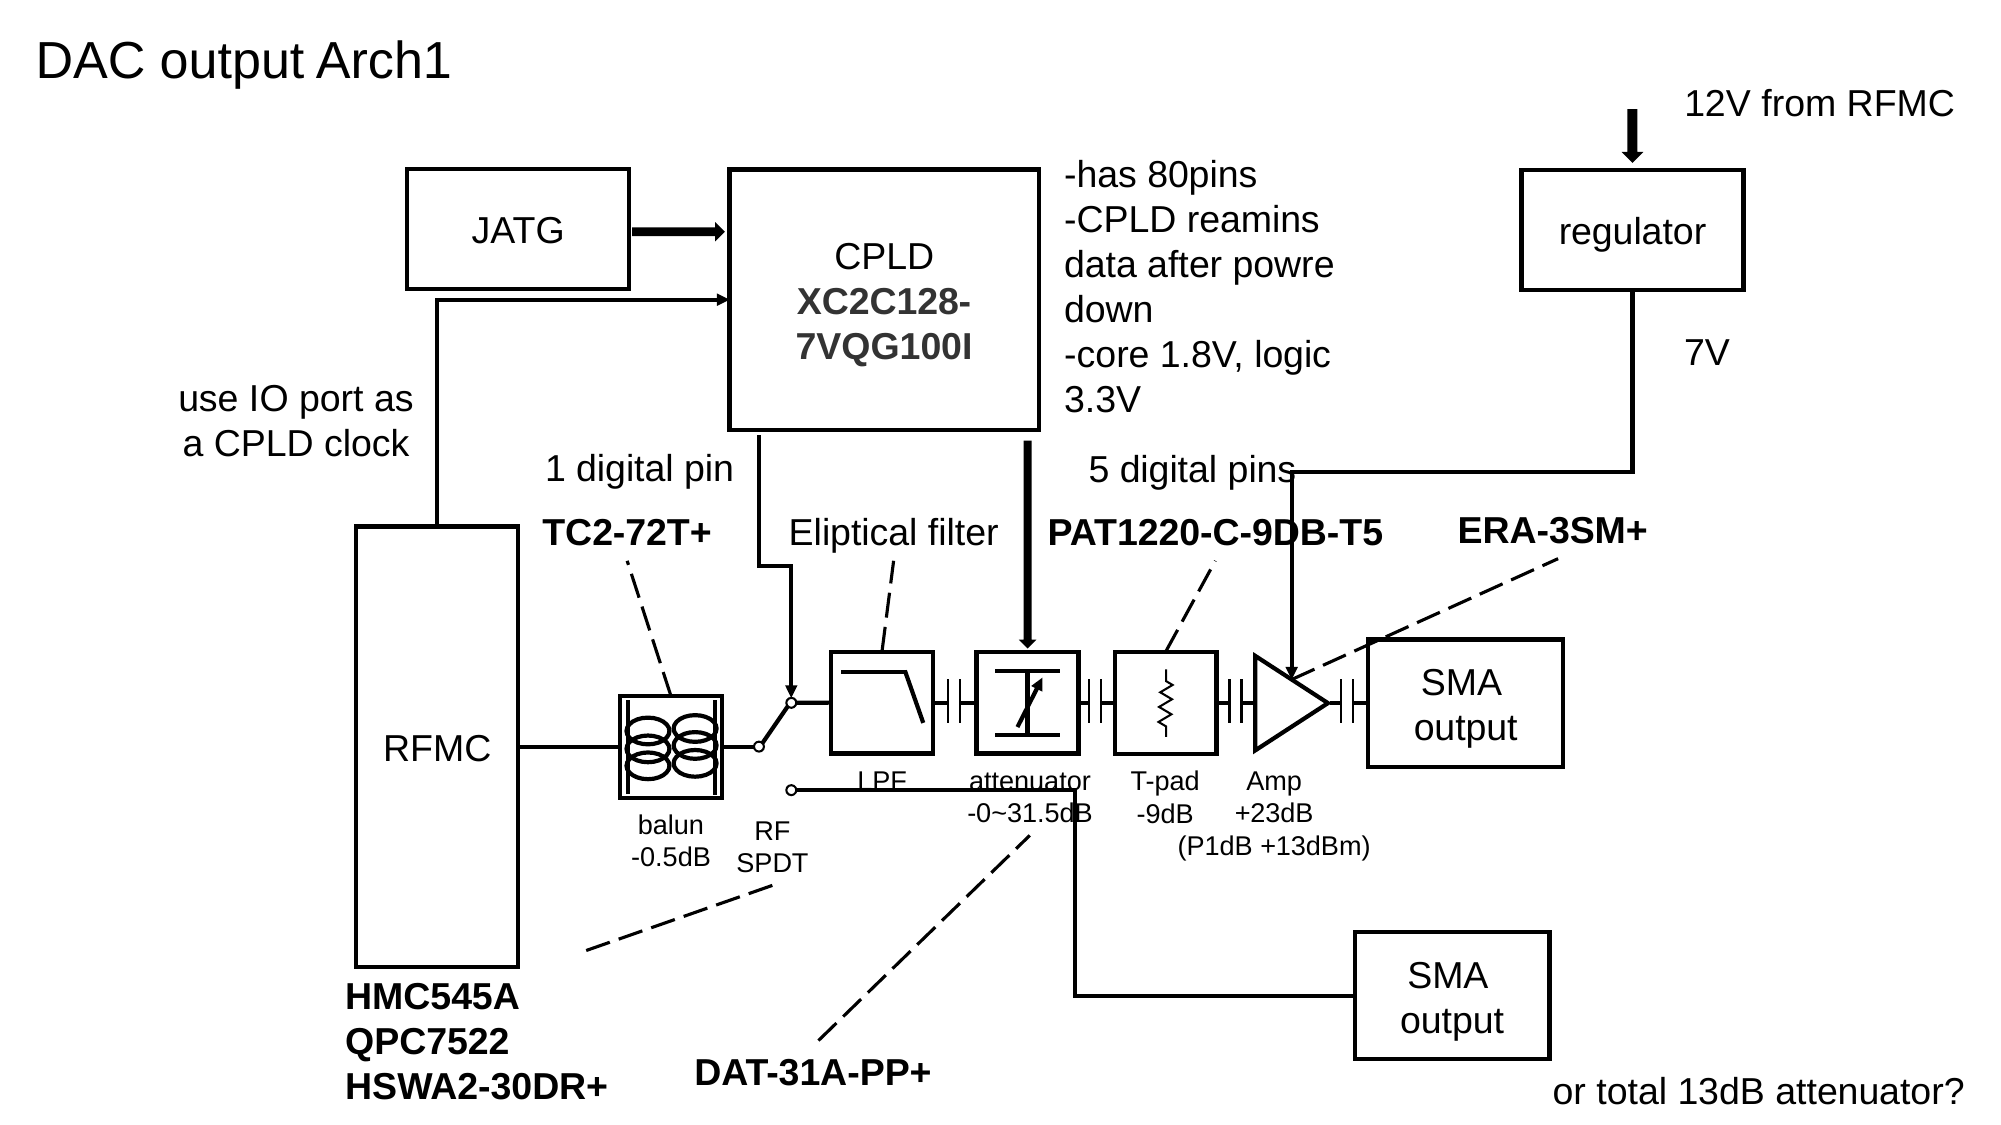

DAC output Arch1
12V from RFMC

-has 80pins
-CPLD reamins data after powre down
-core 1.8V, logic 3.3V
JATG
CPLD
XC2C128-7VQG100I
regulator

7V
use IO port as a CPLD clock
1 digital pin
5 digital pins

ERA-3SM+
TC2-72T+
Eliptical filter
PAT1220-C-9DB-T5
RFMC
SMA
output

LPF
attenuator
-0~31.5dB
Amp
+23dB
(P1dB +13dBm)
T-pad
-9dB

balun
-0.5dB
RF SPDT
SMA
output
HMC545A
QPC7522
HSWA2-30DR+
DAT-31A-PP+
or total 13dB attenuator?